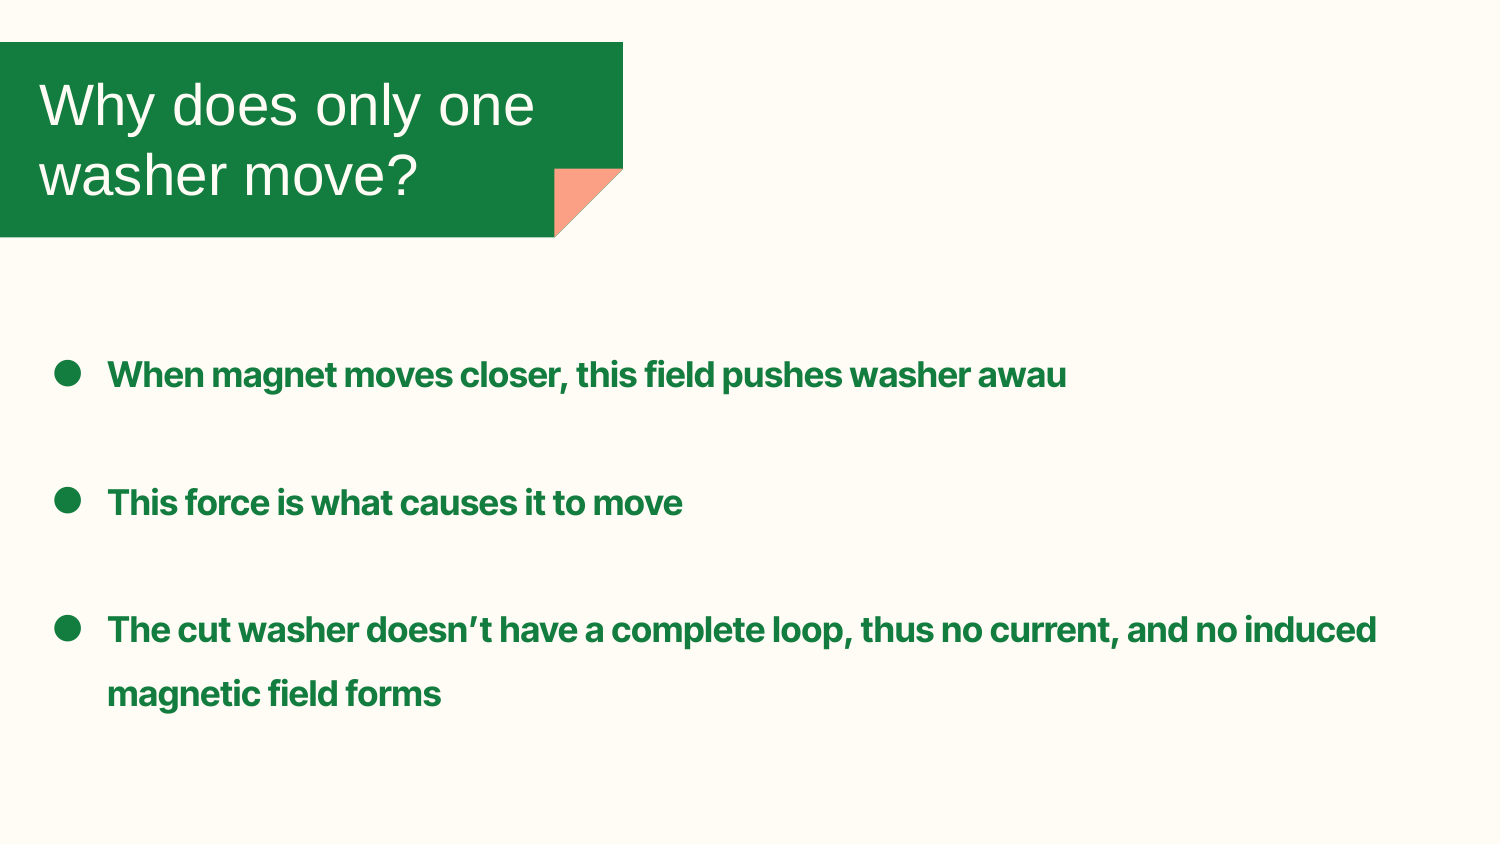

# Why does only one washer move?

When magnet moves closer, this field pushes washer awau

This force is what causes it to move

The cut washer doesn’t have a complete loop, thus no current, and no induced magnetic field forms